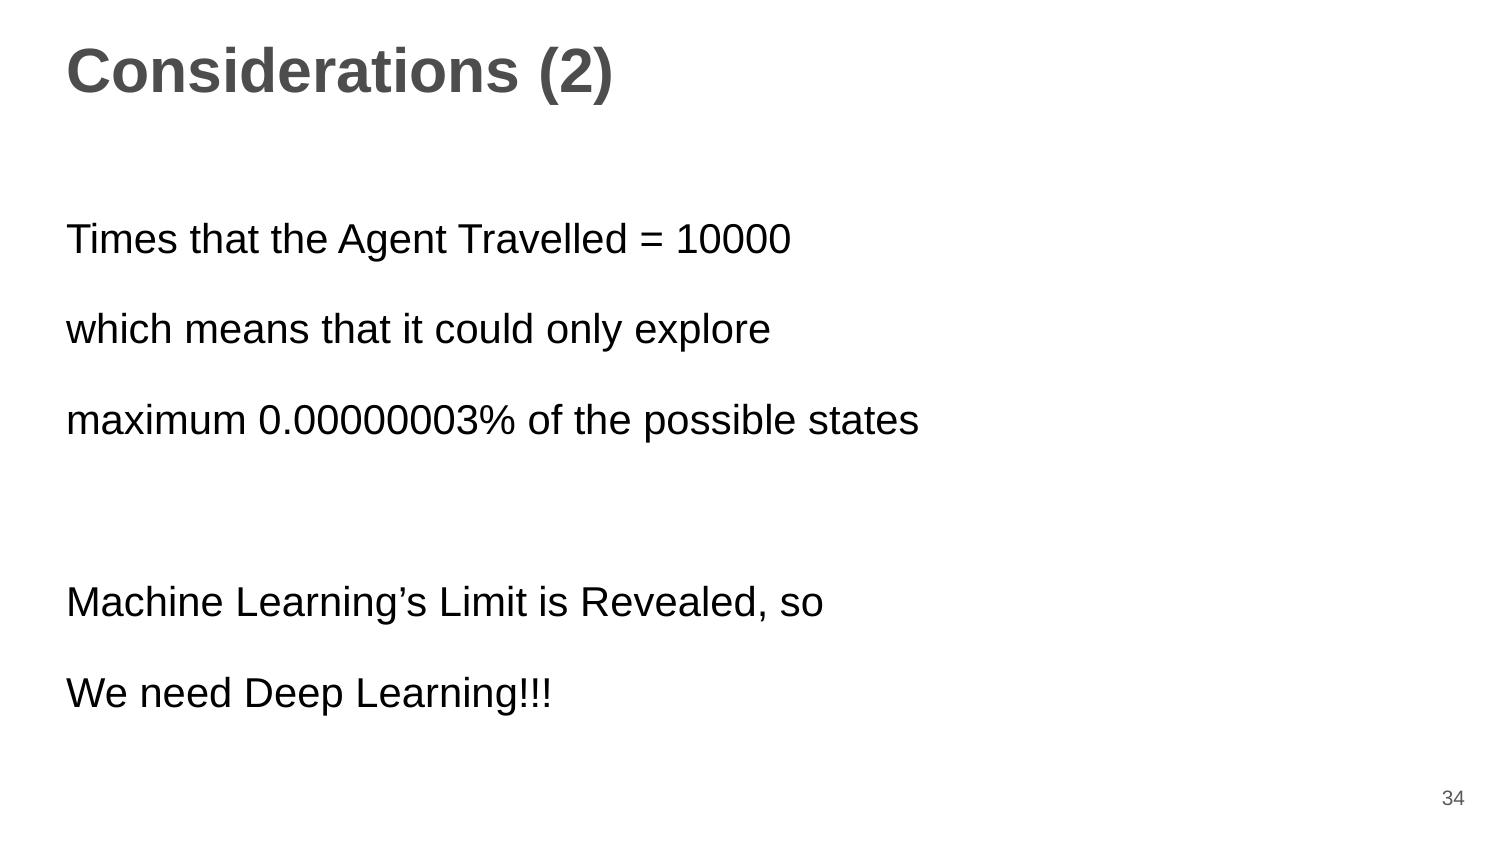

# Considerations (2)
Times that the Agent Travelled = 10000
which means that it could only explore
maximum 0.00000003% of the possible states

Machine Learning’s Limit is Revealed, so
We need Deep Learning!!!
34